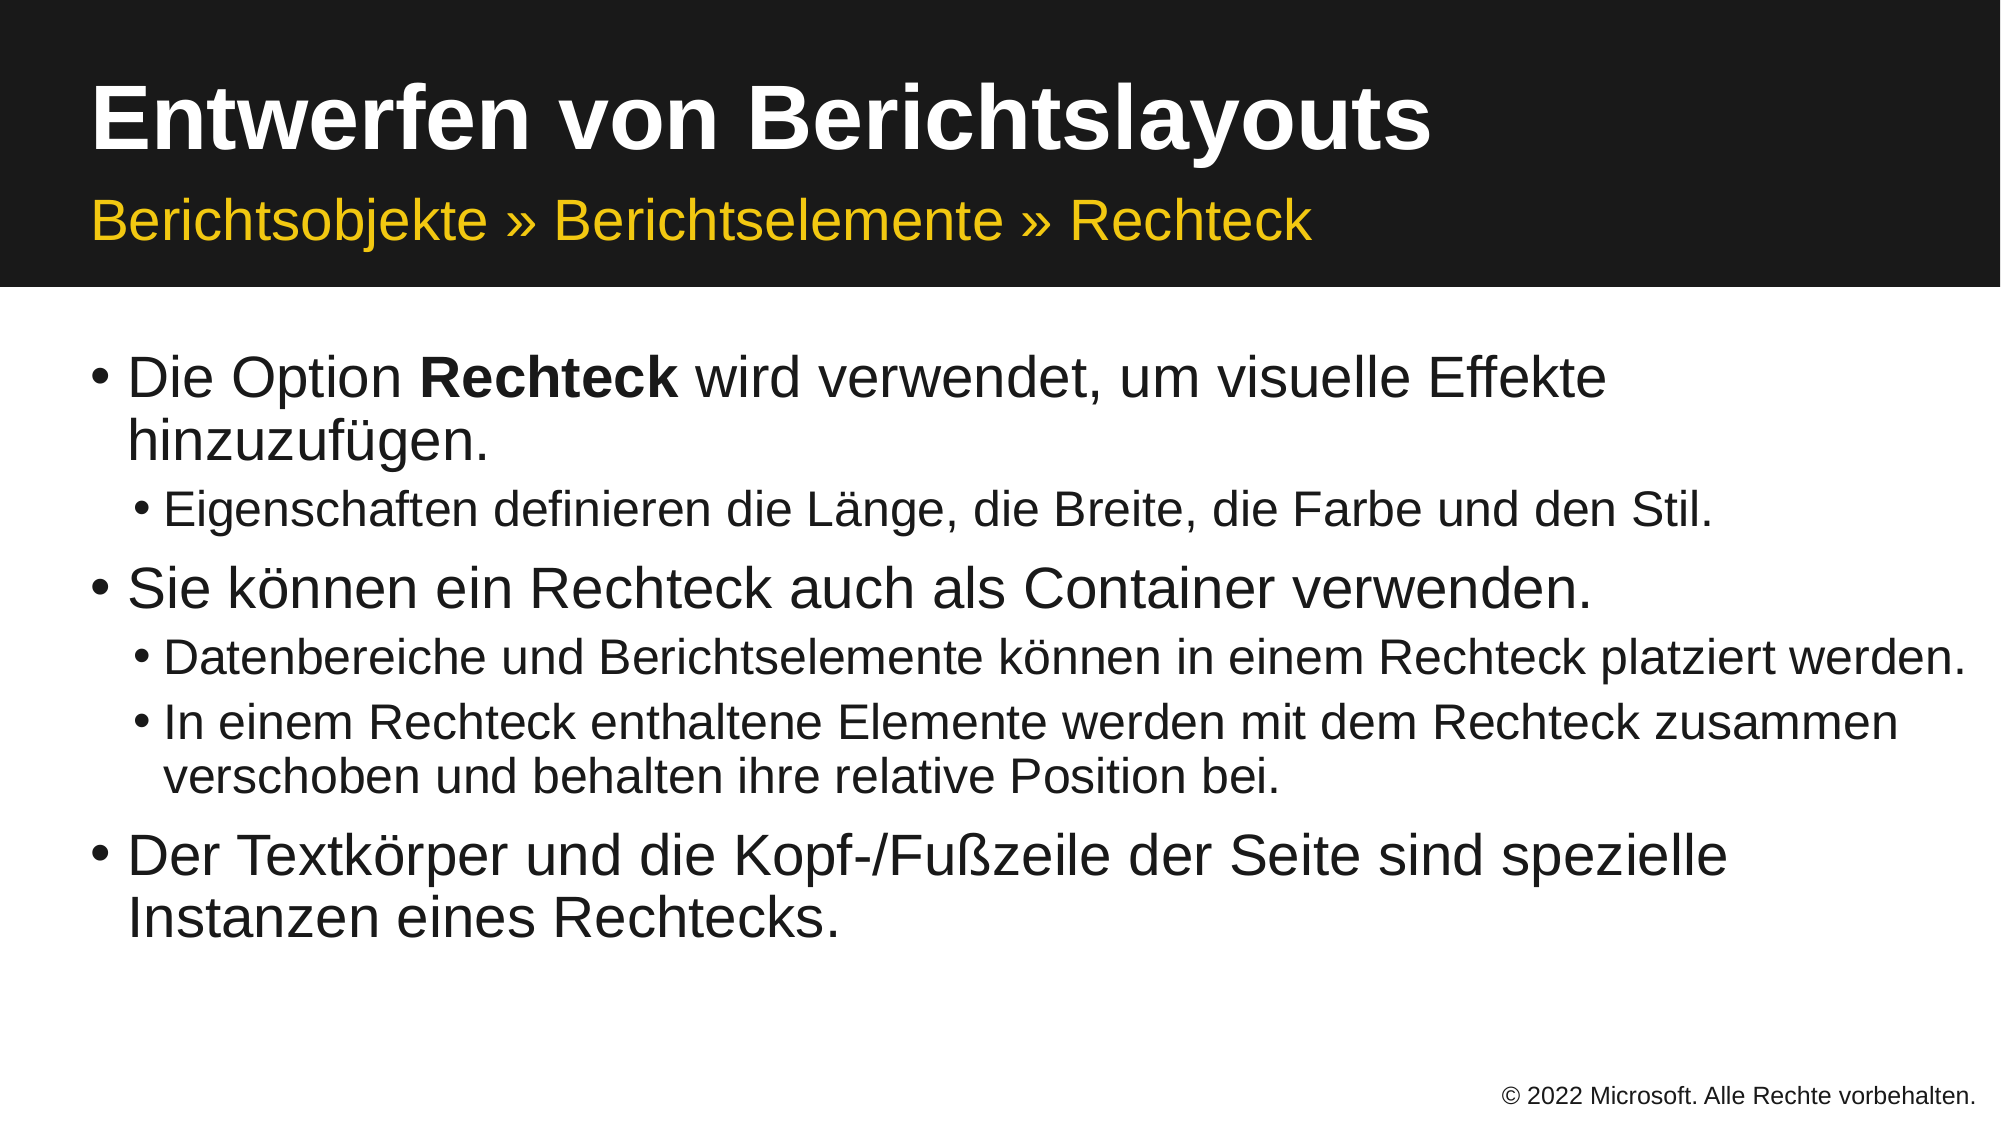

# Entwerfen von Berichtslayouts
Berichtsobjekte » Berichtselemente » Rechteck
Die Option Rechteck wird verwendet, um visuelle Effekte hinzuzufügen.
Eigenschaften definieren die Länge, die Breite, die Farbe und den Stil.
Sie können ein Rechteck auch als Container verwenden.
Datenbereiche und Berichtselemente können in einem Rechteck platziert werden.
In einem Rechteck enthaltene Elemente werden mit dem Rechteck zusammen verschoben und behalten ihre relative Position bei.
Der Textkörper und die Kopf-/Fußzeile der Seite sind spezielle Instanzen eines Rechtecks.

© 2022 Microsoft. Alle Rechte vorbehalten.